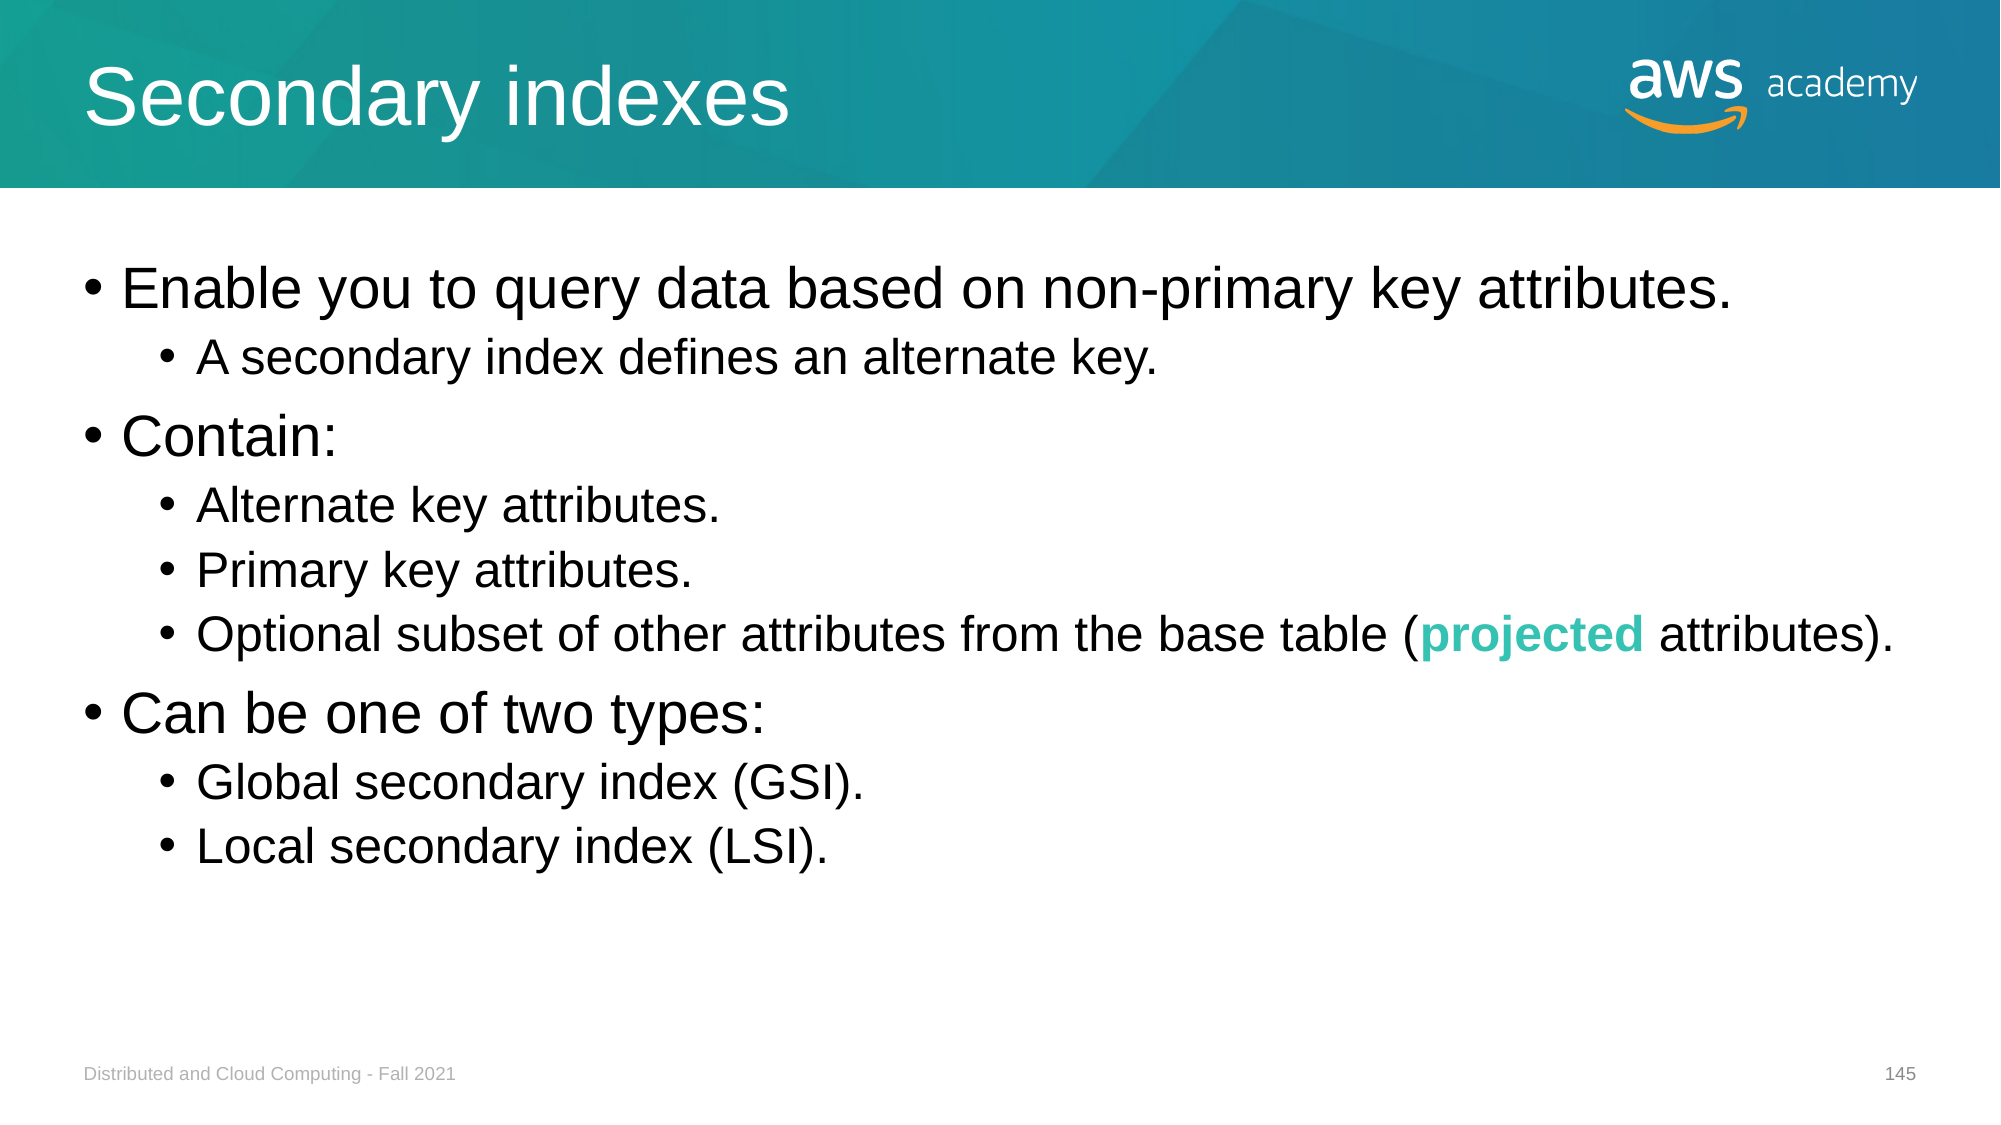

# Secondary indexes
Enable you to query data based on non-primary key attributes.
A secondary index defines an alternate key.
Contain:
Alternate key attributes.
Primary key attributes.
Optional subset of other attributes from the base table (projected attributes).
Can be one of two types:
Global secondary index (GSI).
Local secondary index (LSI).
Distributed and Cloud Computing - Fall 2021
145